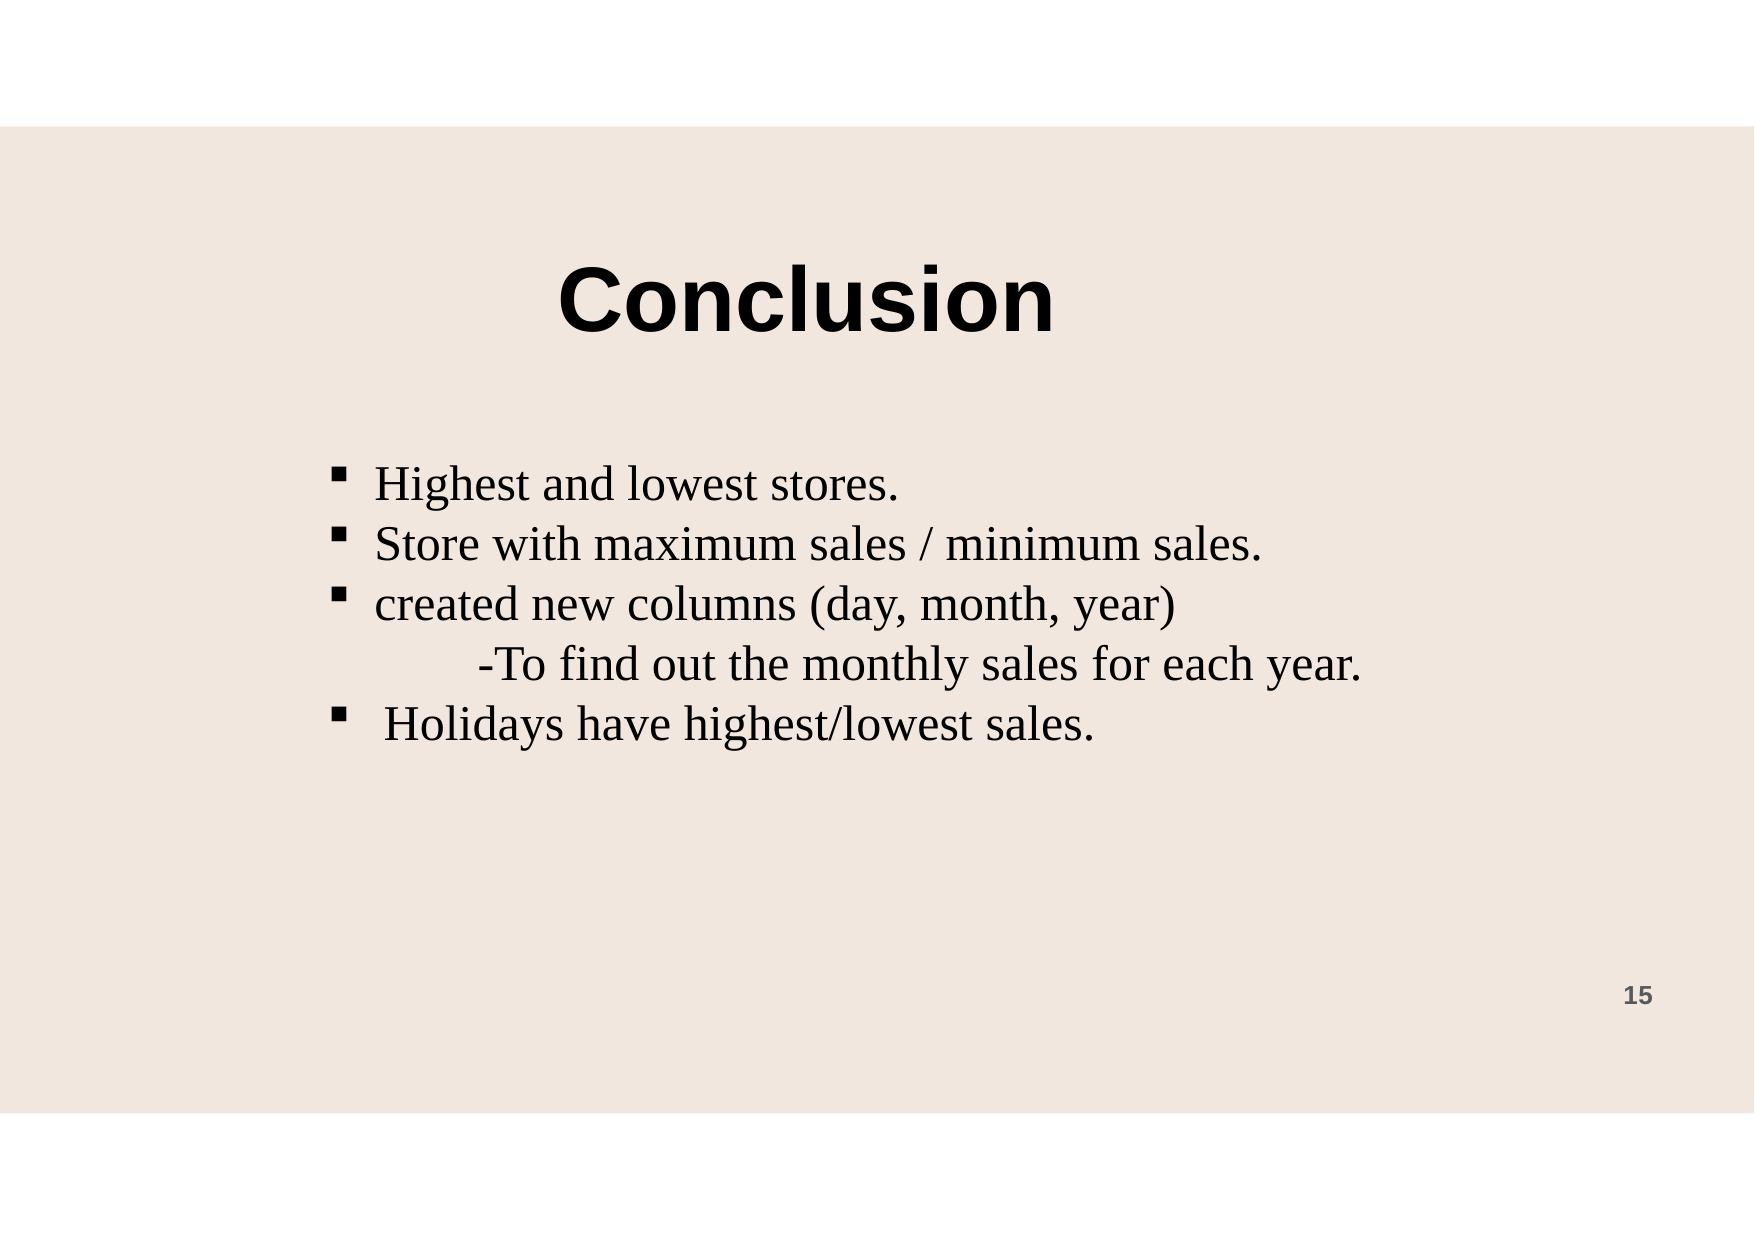

Conclusion
Highest and lowest stores.
Store with maximum sales / minimum sales.
created new columns (day, month, year)
            -To find out the monthly sales for each year.
Holidays have highest/lowest sales.

15